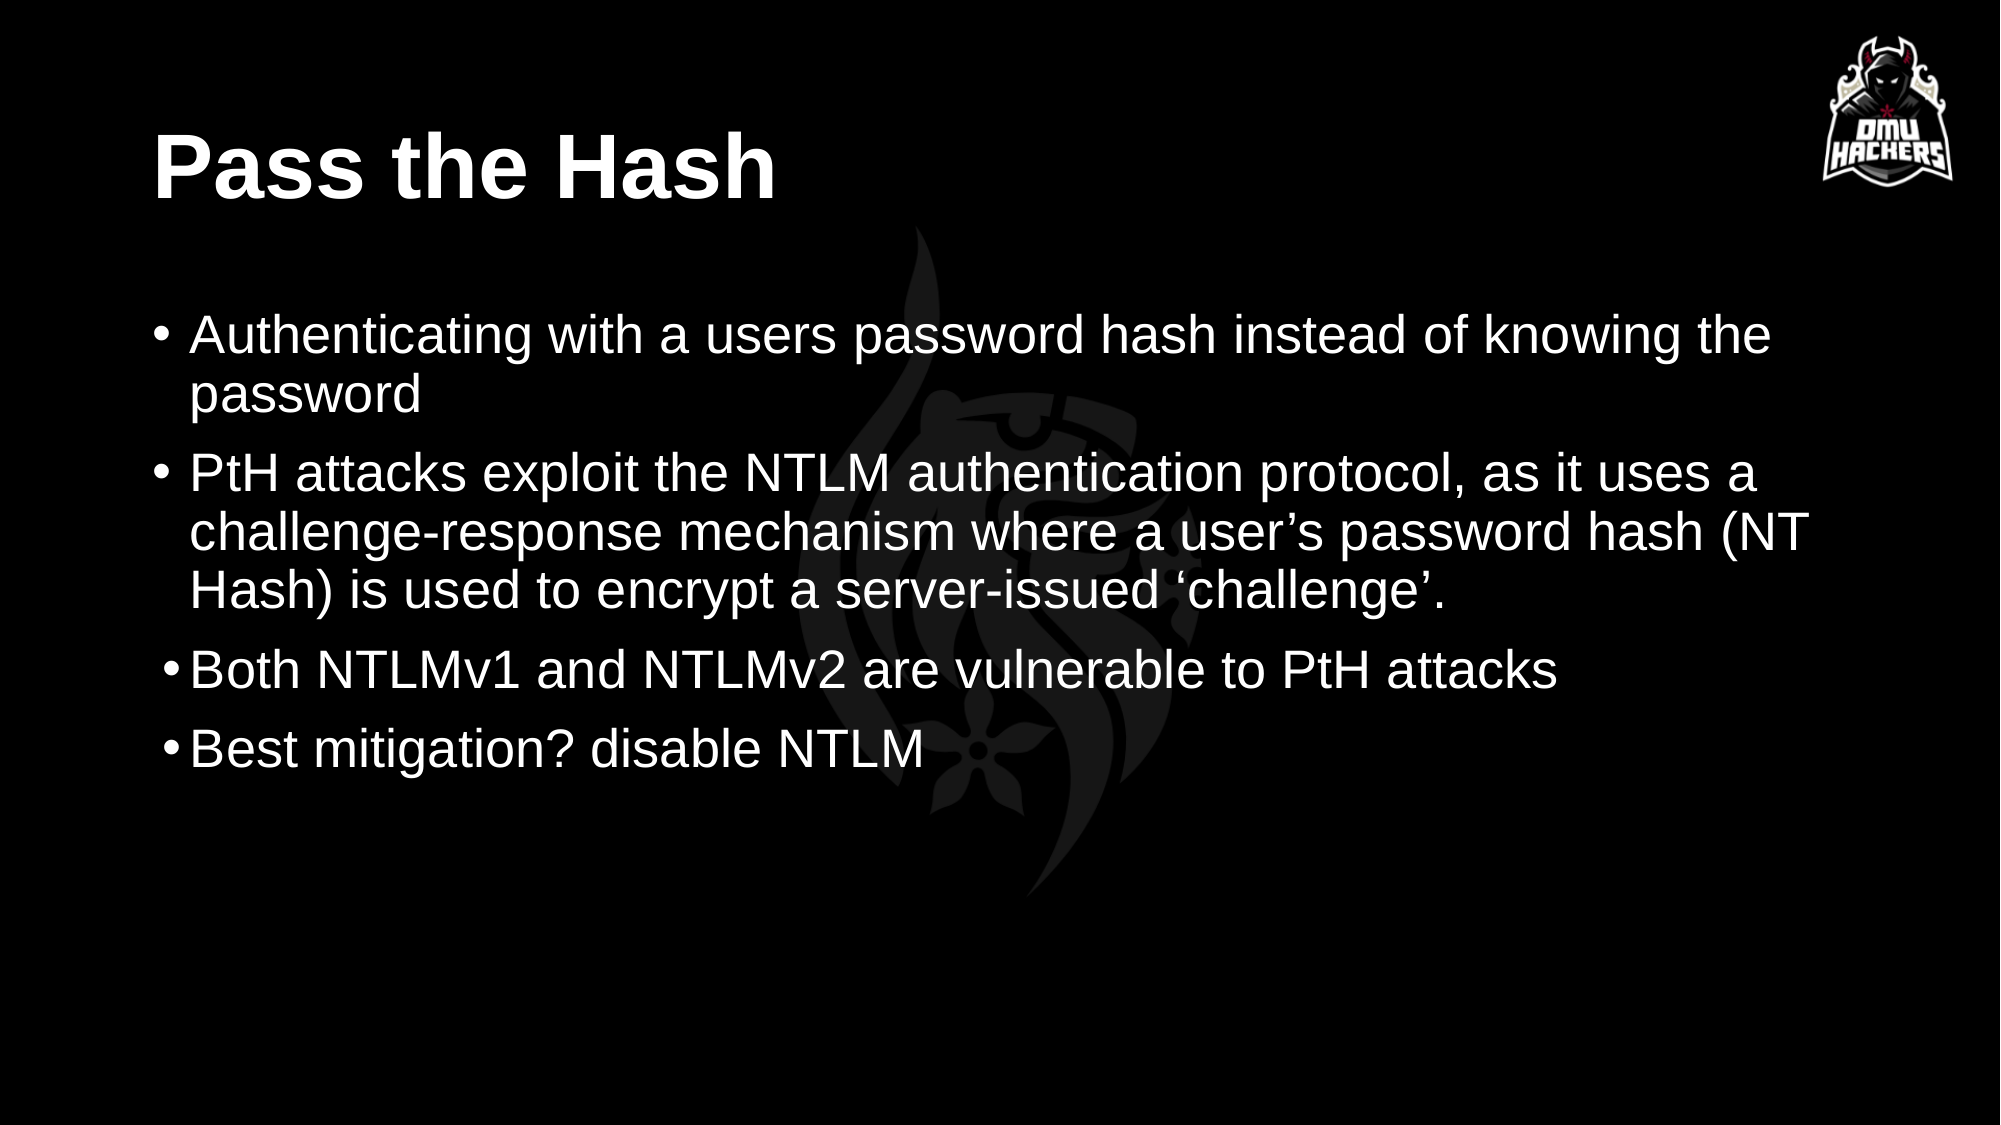

# Pass the Hash
Authenticating with a users password hash instead of knowing the password
PtH attacks exploit the NTLM authentication protocol, as it uses a challenge-response mechanism where a user’s password hash (NT Hash) is used to encrypt a server-issued ‘challenge’.
Both NTLMv1 and NTLMv2 are vulnerable to PtH attacks
Best mitigation? disable NTLM